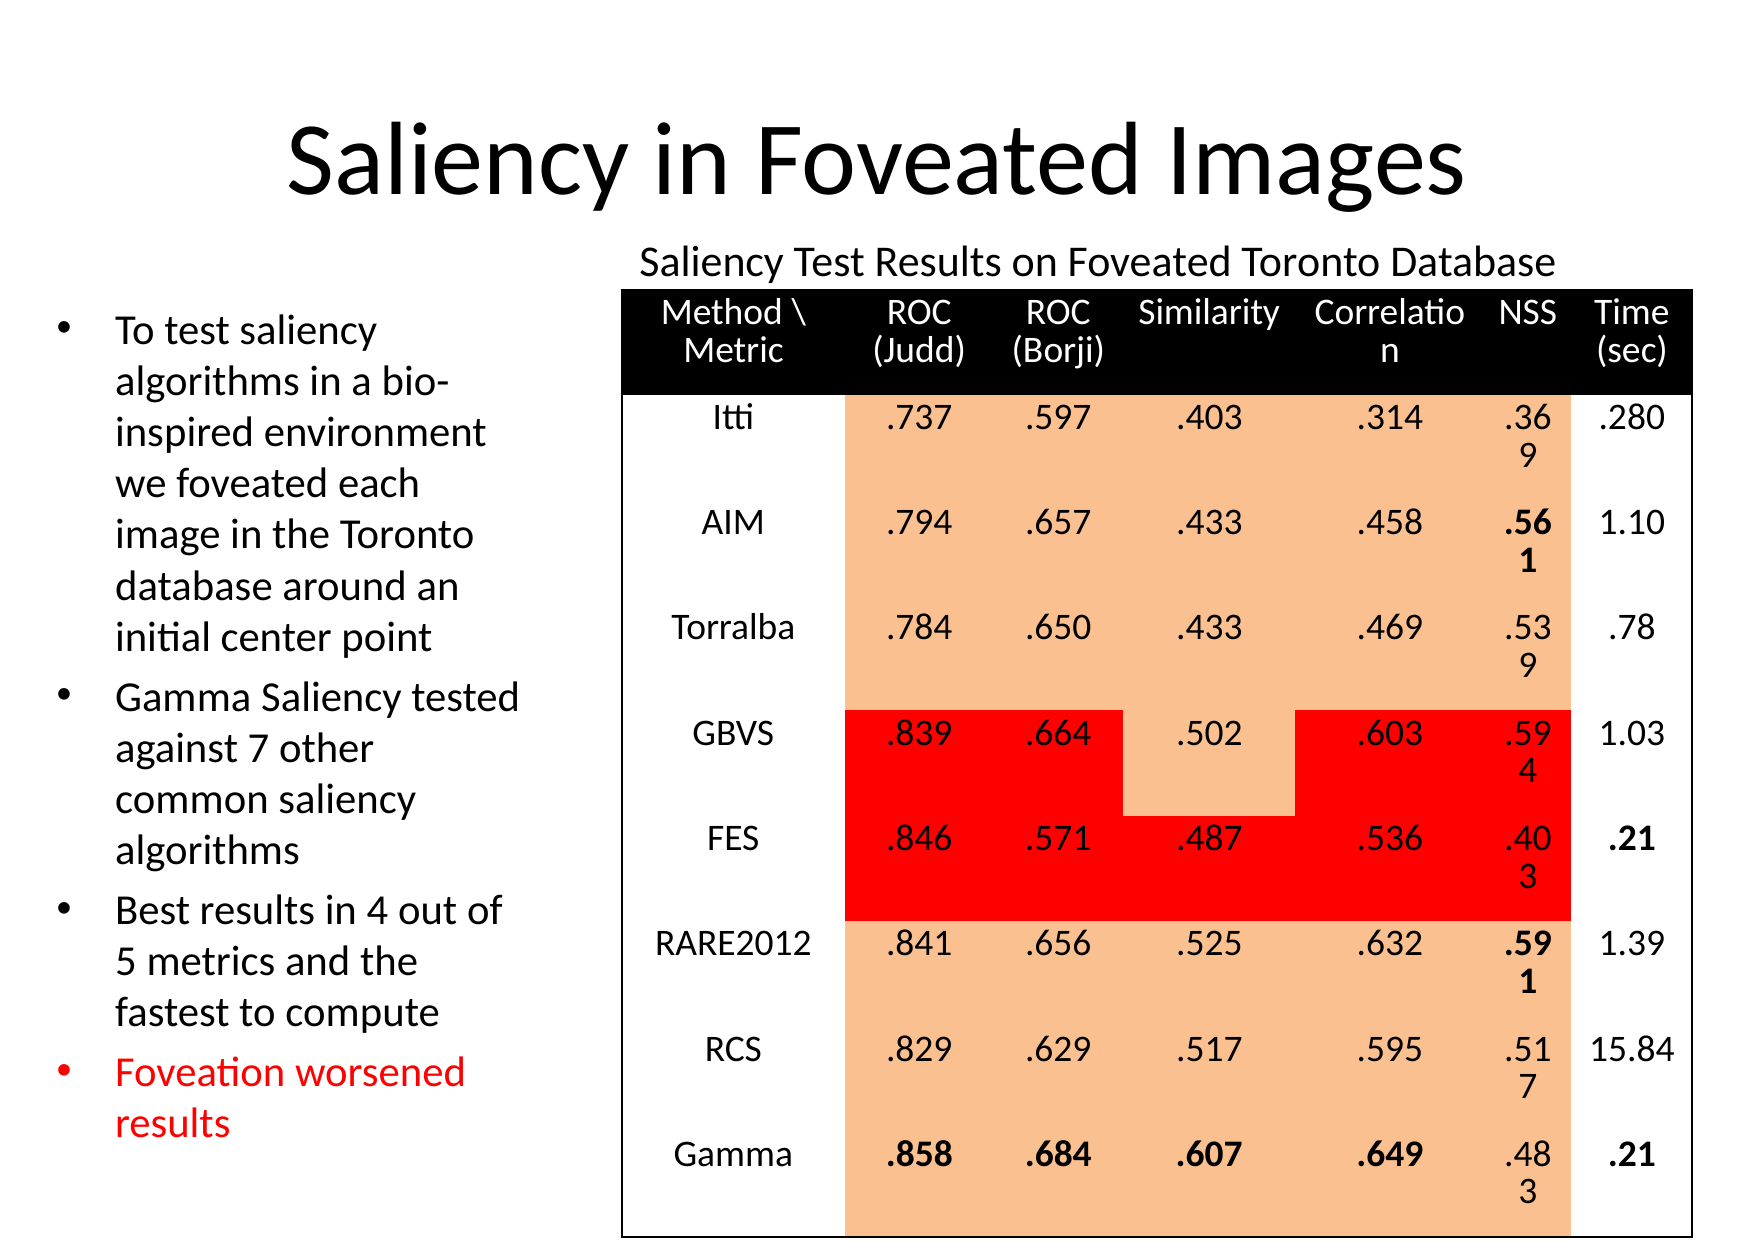

# Saliency in Foveated Images
Saliency Test Results on Foveated Toronto Database
| Method \ Metric | ROC (Judd) | ROC (Borji) | Similarity | Correlation | NSS | Time (sec) |
| --- | --- | --- | --- | --- | --- | --- |
| Itti | .737 | .597 | .403 | .314 | .369 | .280 |
| AIM | .794 | .657 | .433 | .458 | .561 | 1.10 |
| Torralba | .784 | .650 | .433 | .469 | .539 | .78 |
| GBVS | .839 | .664 | .502 | .603 | .594 | 1.03 |
| FES | .846 | .571 | .487 | .536 | .403 | .21 |
| RARE2012 | .841 | .656 | .525 | .632 | .591 | 1.39 |
| RCS | .829 | .629 | .517 | .595 | .517 | 15.84 |
| Gamma | .858 | .684 | .607 | .649 | .483 | .21 |
To test saliency algorithms in a bio-inspired environment we foveated each image in the Toronto database around an initial center point
Gamma Saliency tested against 7 other common saliency algorithms
Best results in 4 out of 5 metrics and the fastest to compute
Foveation worsened results